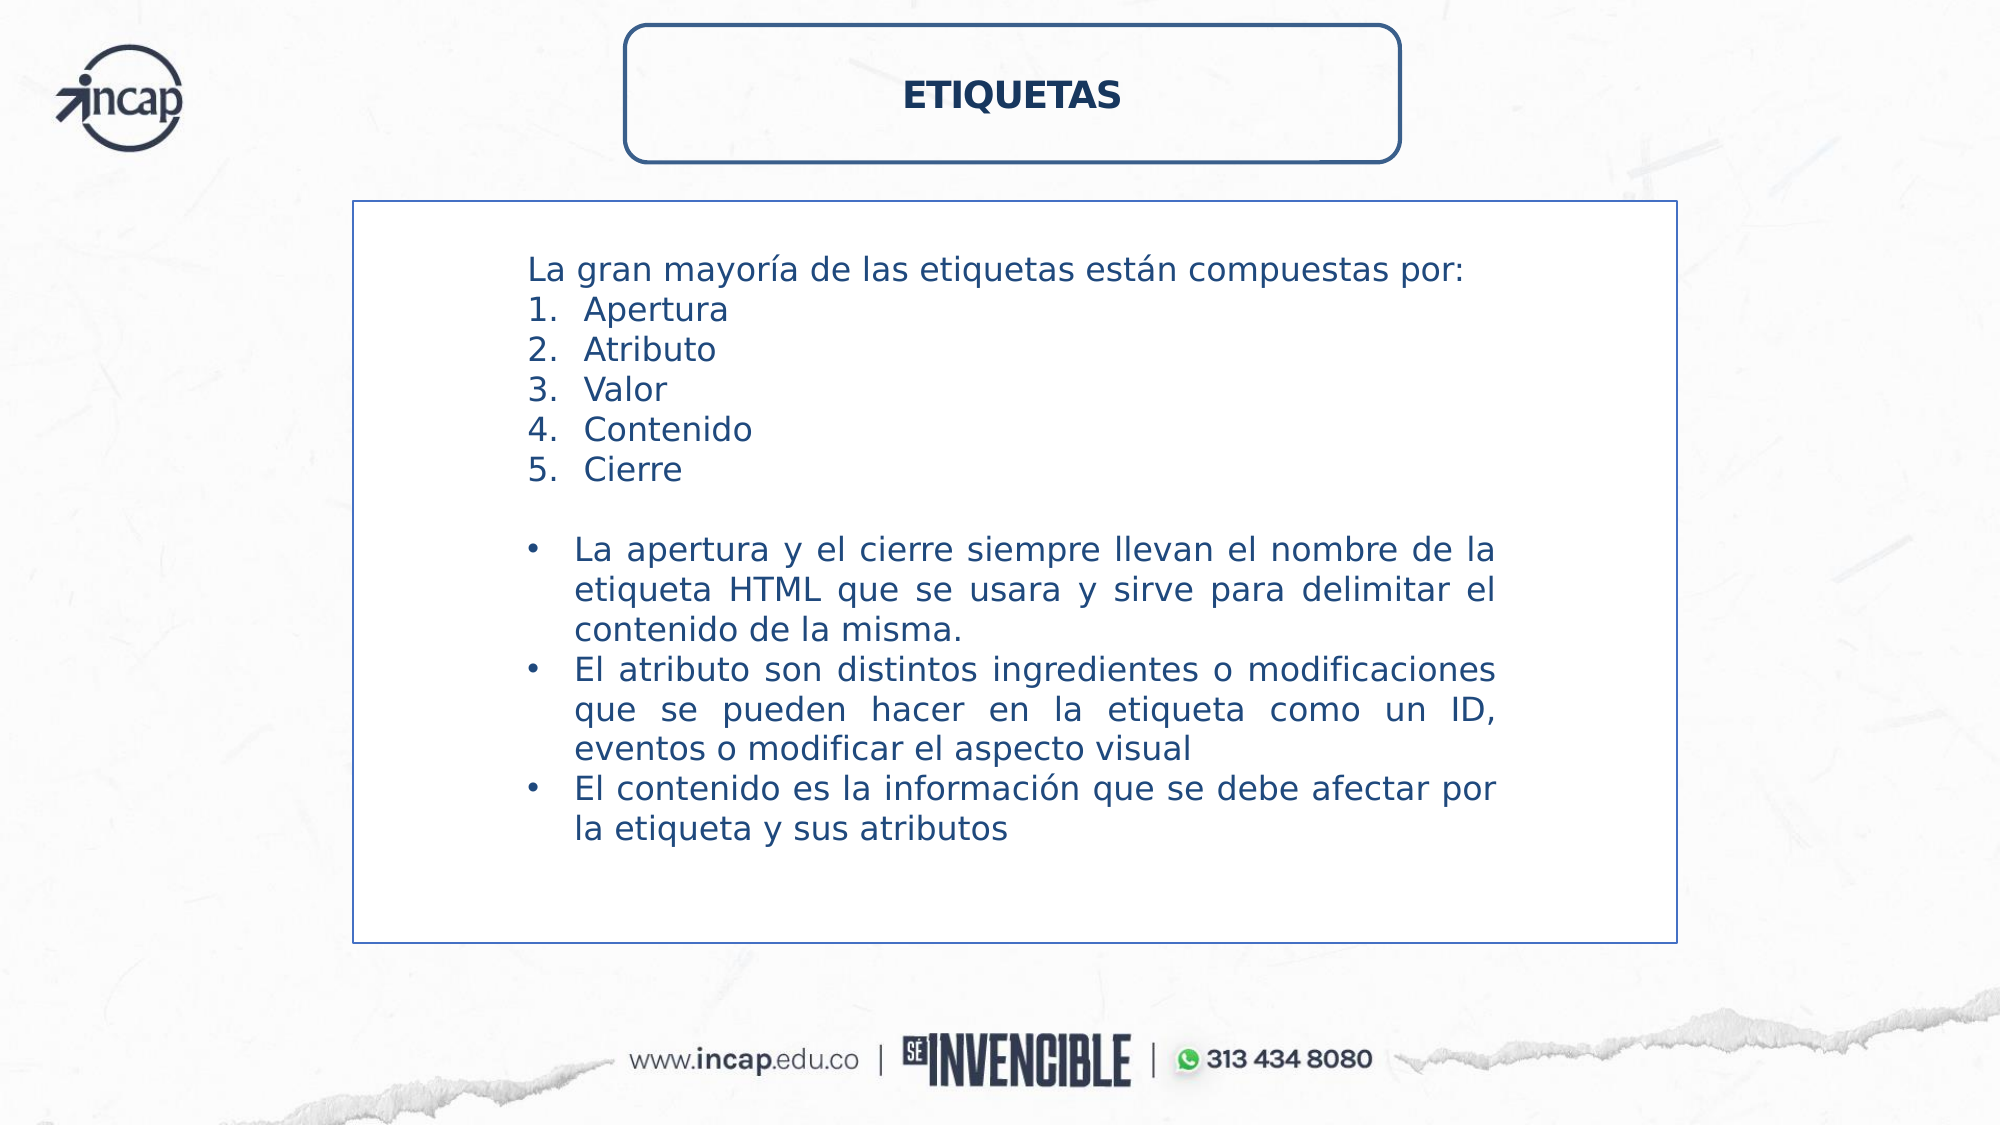

ETIQUETAS

La gran mayoría de las etiquetas están compuestas por:
Apertura
Atributo
Valor
Contenido
Cierre

La apertura y el cierre siempre llevan el nombre de la etiqueta HTML que se usara y sirve para delimitar el contenido de la misma.
El atributo son distintos ingredientes o modificaciones que se pueden hacer en la etiqueta como un ID, eventos o modificar el aspecto visual
El contenido es la información que se debe afectar por la etiqueta y sus atributos